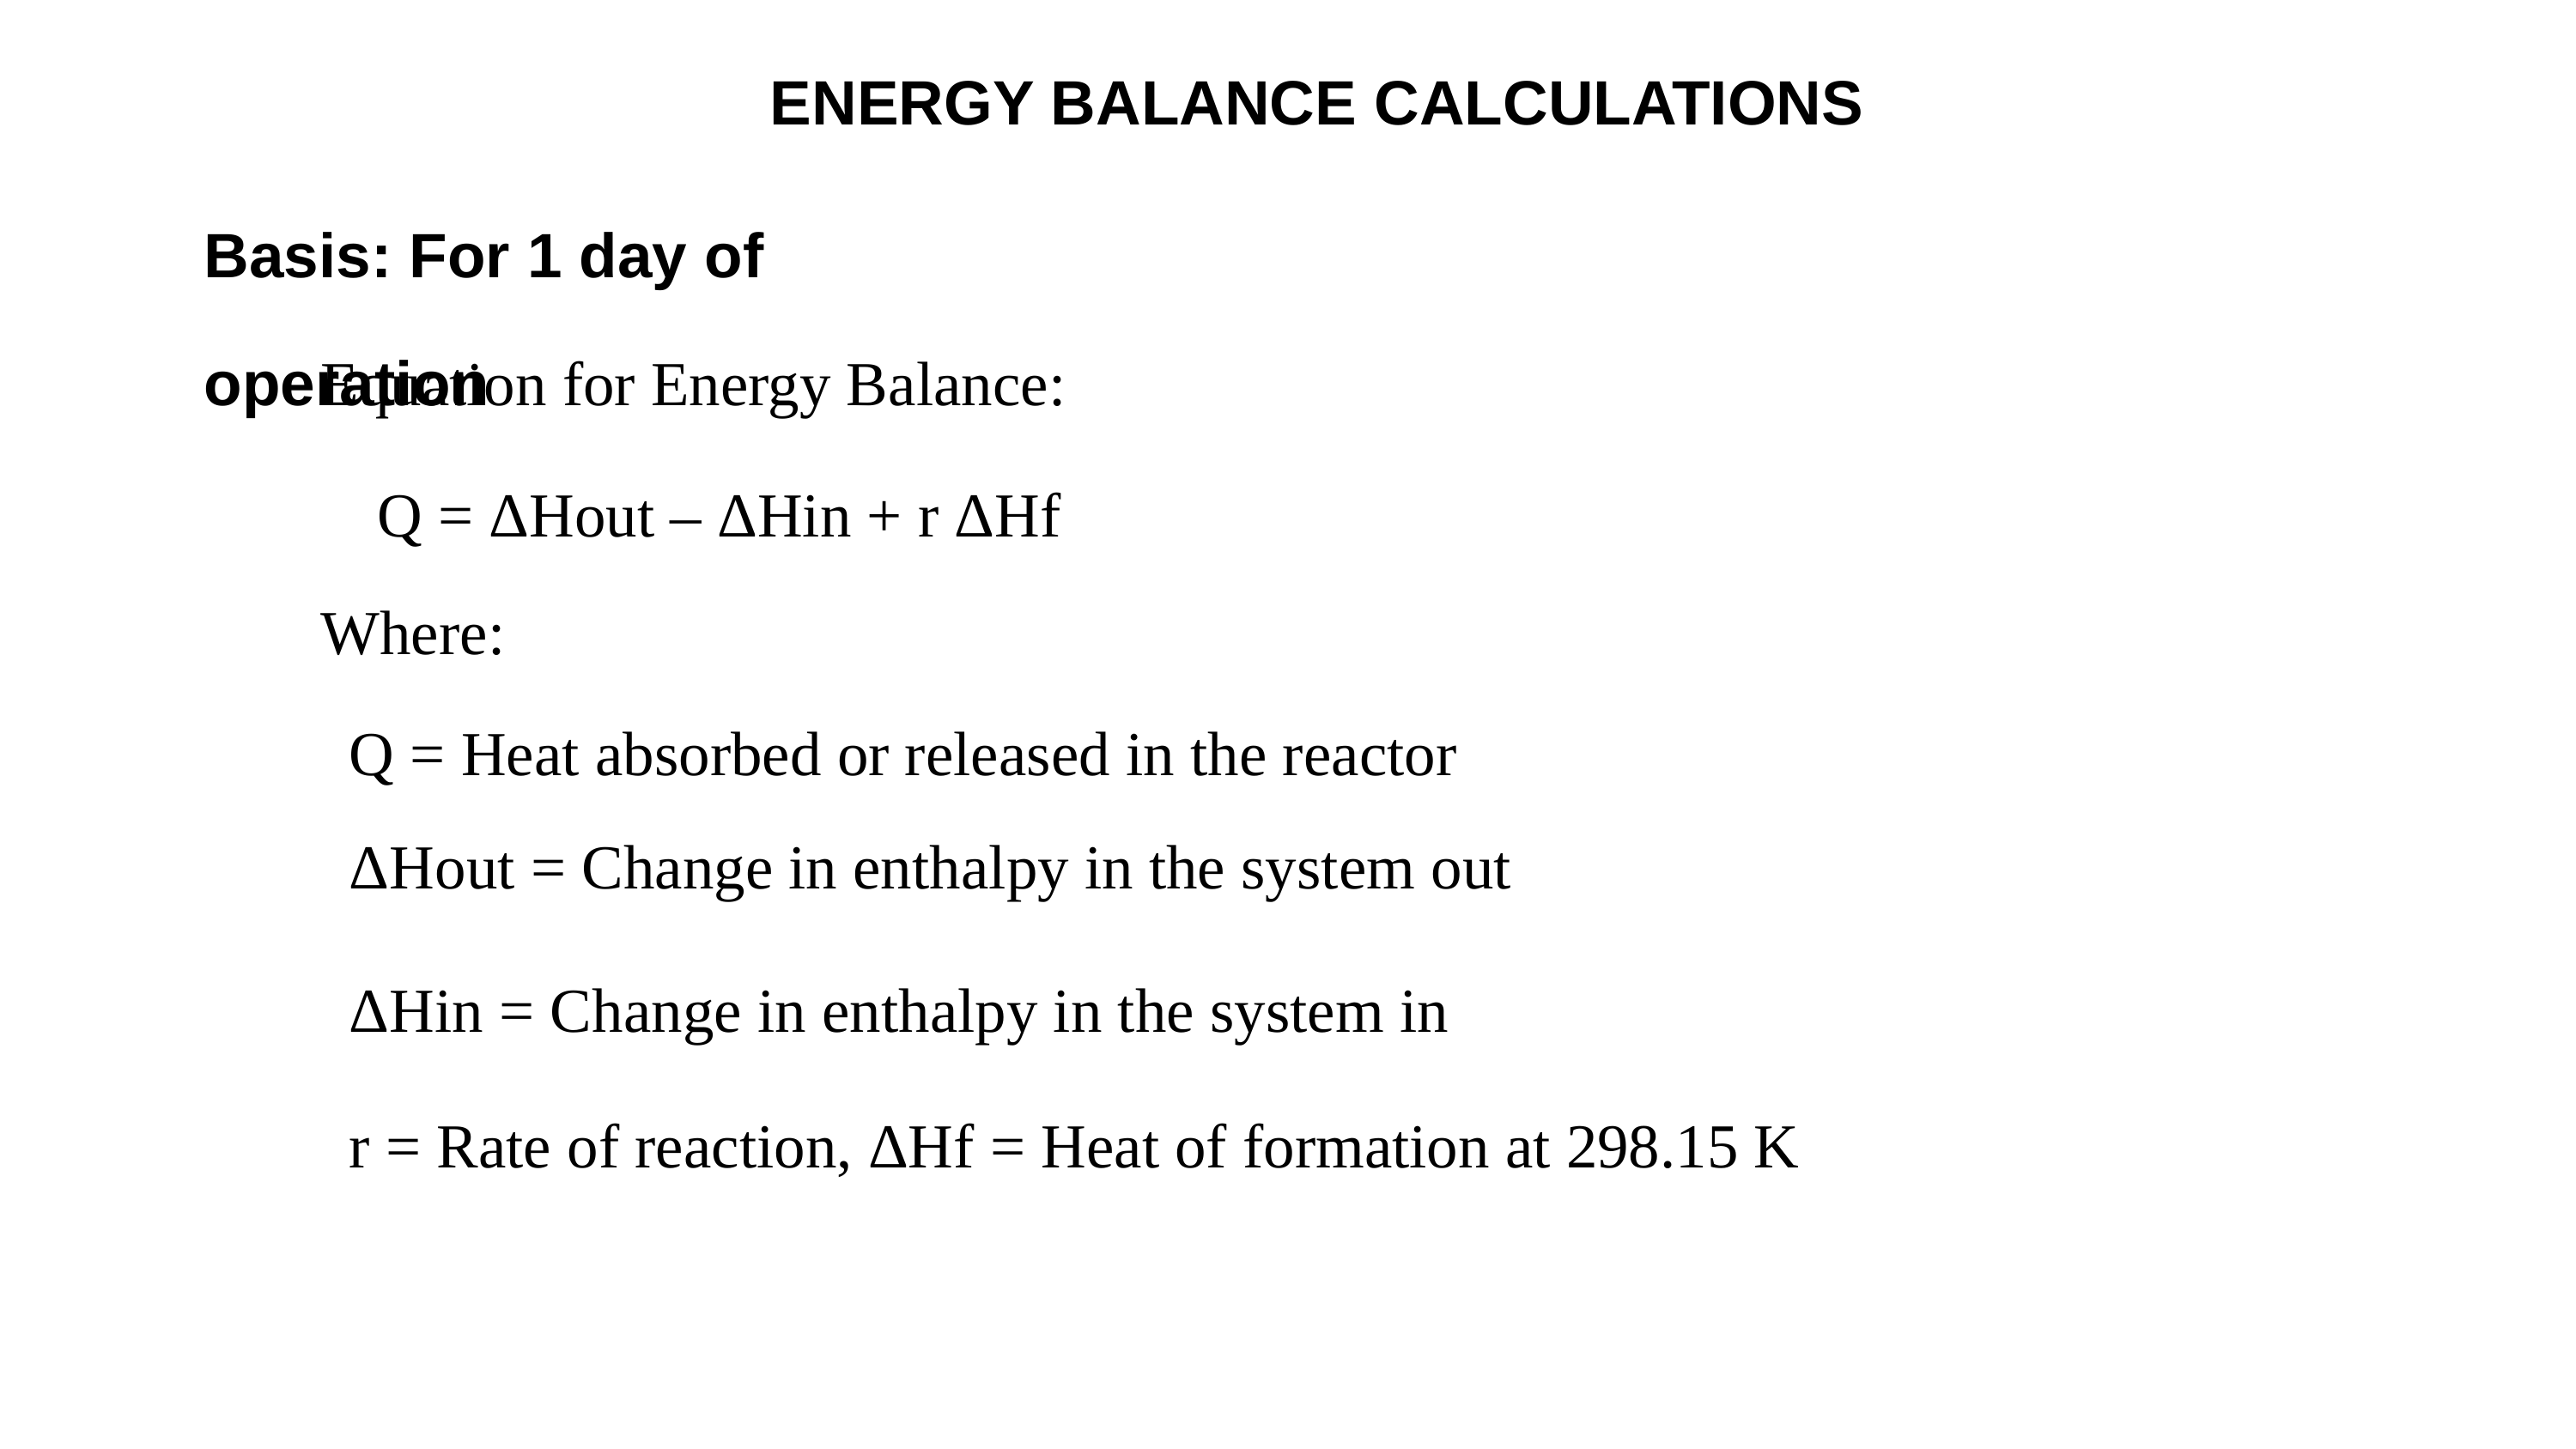

ENERGY BALANCE CALCULATIONS
Basis: For 1 day of operation
Equation for Energy Balance:
Q = ΔHout – ΔHin + r ΔHf
Where:
Q = Heat absorbed or released in the reactor
ΔHout = Change in enthalpy in the system out
ΔHin = Change in enthalpy in the system in
r = Rate of reaction, ΔHf = Heat of formation at 298.15 K